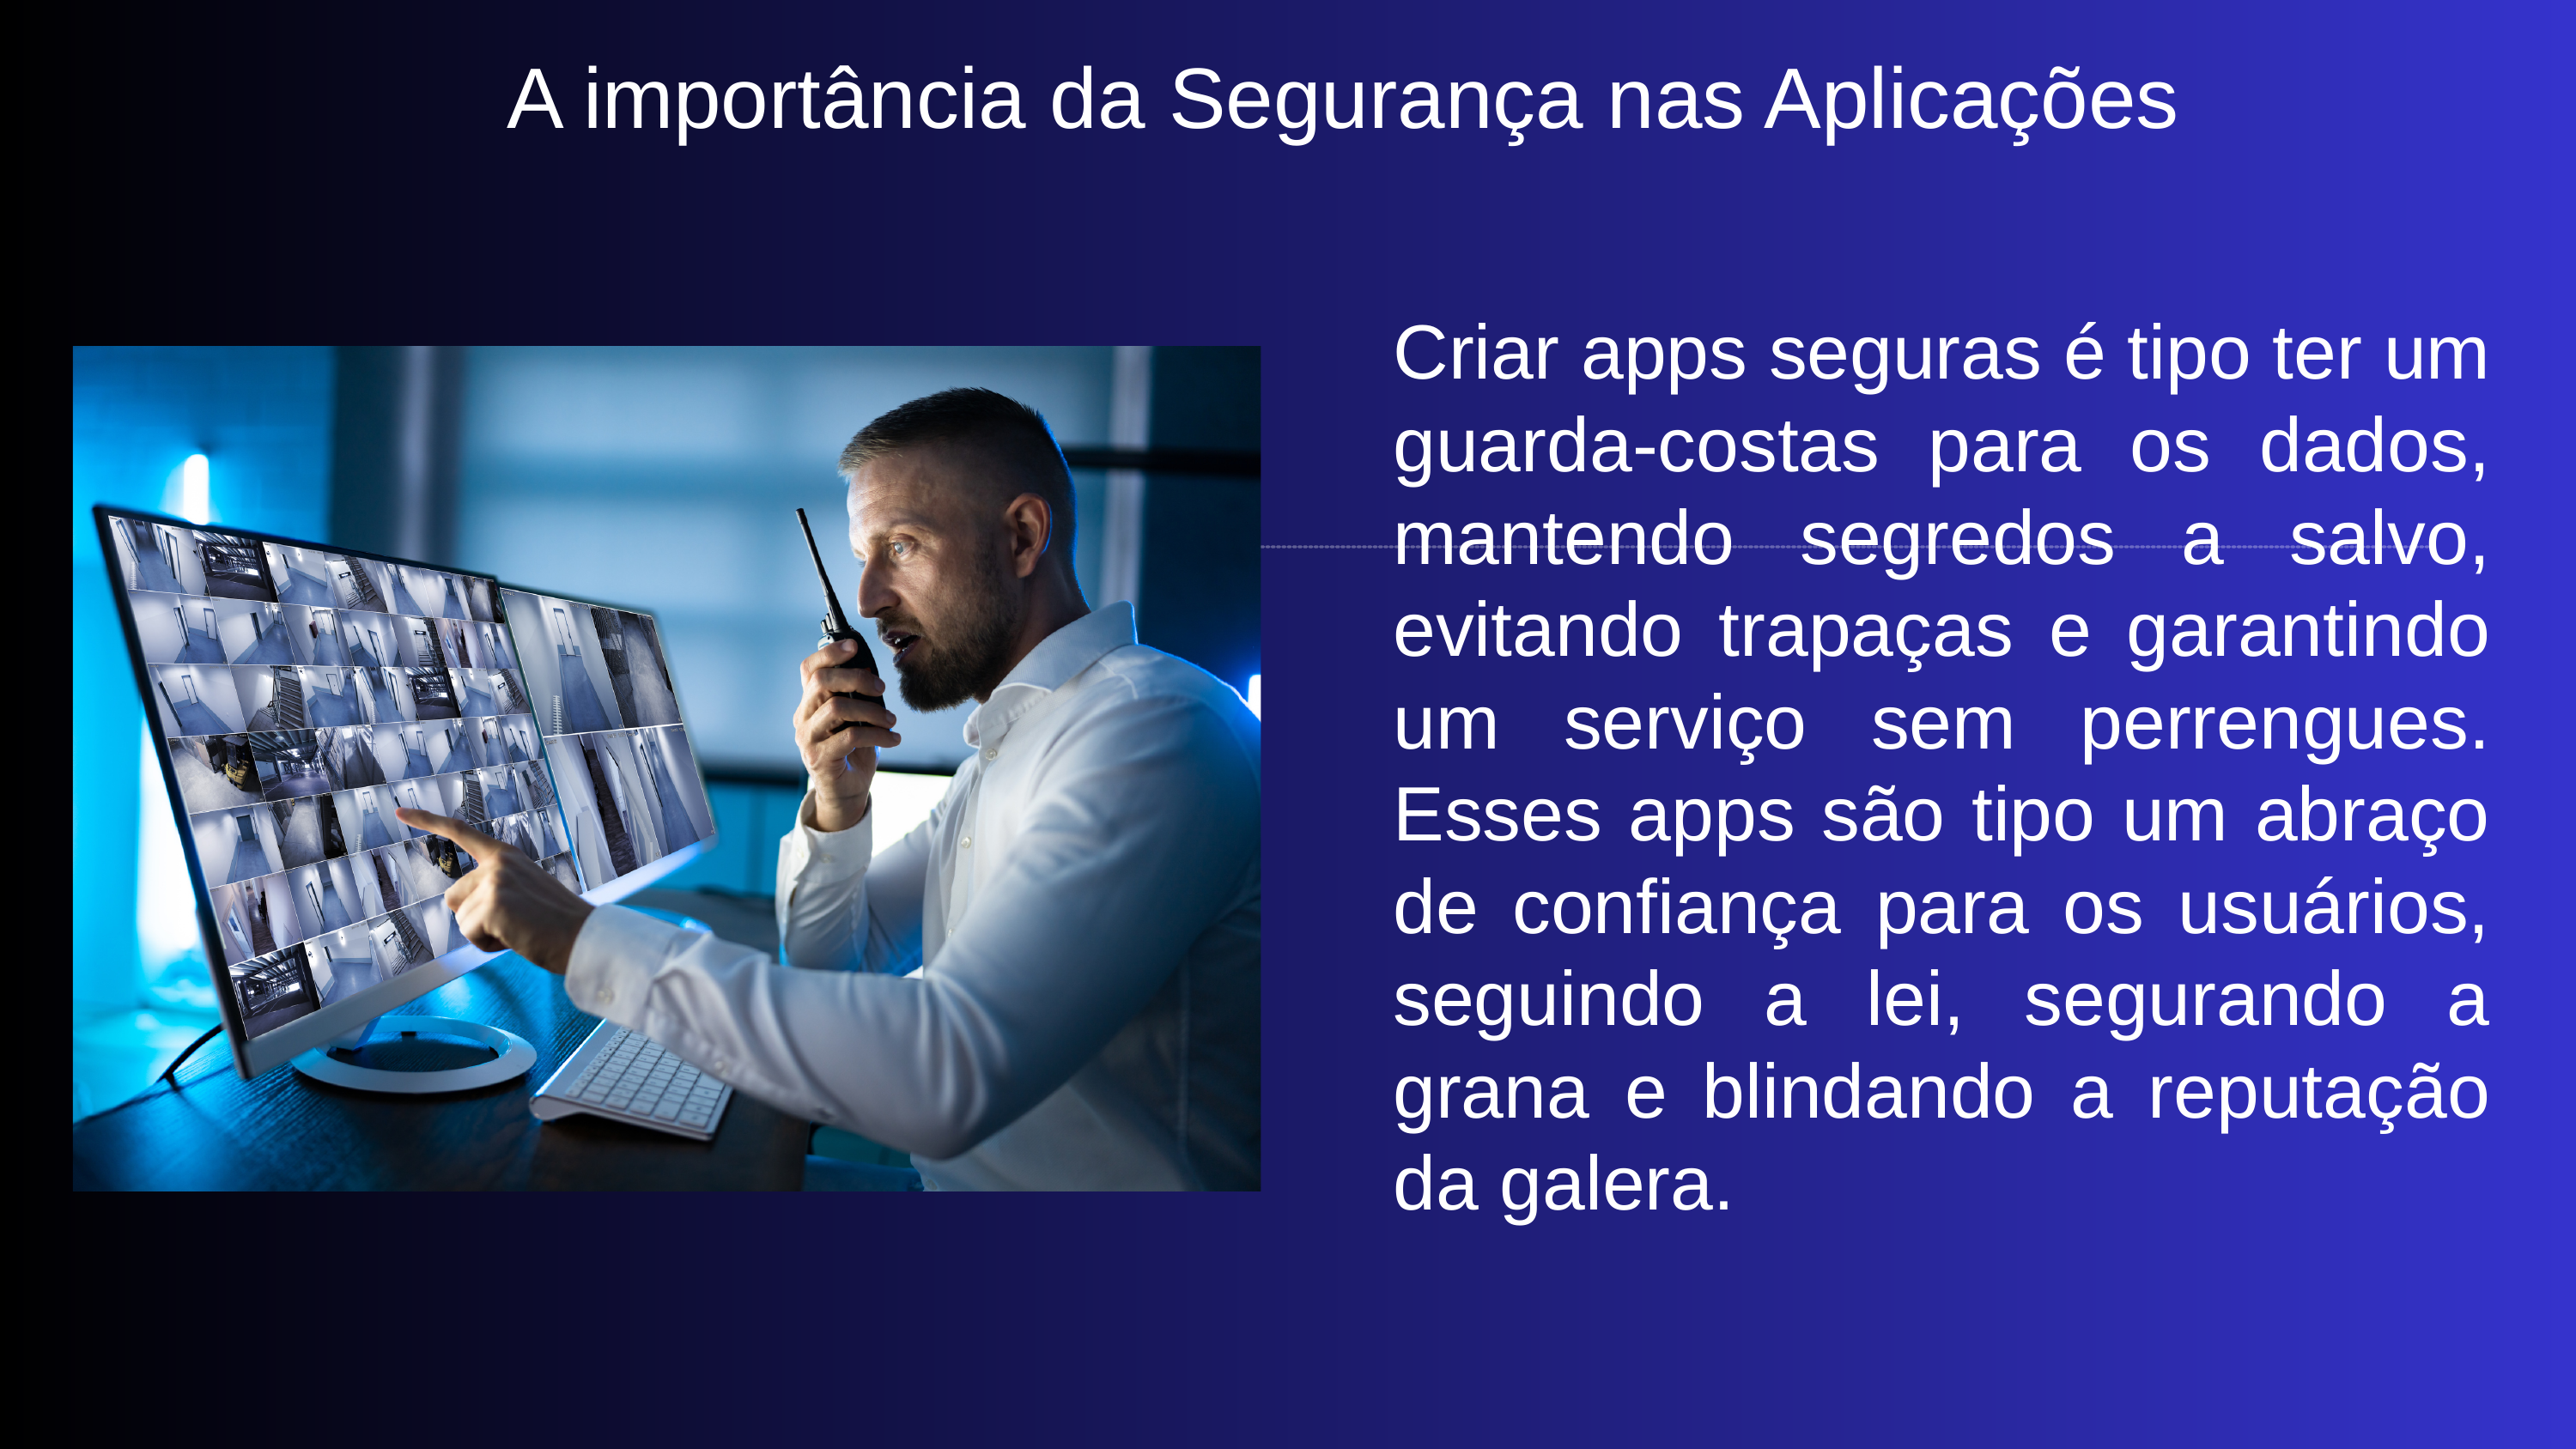

A importância da Segurança nas Aplicações
Criar apps seguras é tipo ter um guarda-costas para os dados, mantendo segredos a salvo, evitando trapaças e garantindo um serviço sem perrengues. Esses apps são tipo um abraço de confiança para os usuários, seguindo a lei, segurando a grana e blindando a reputação da galera.